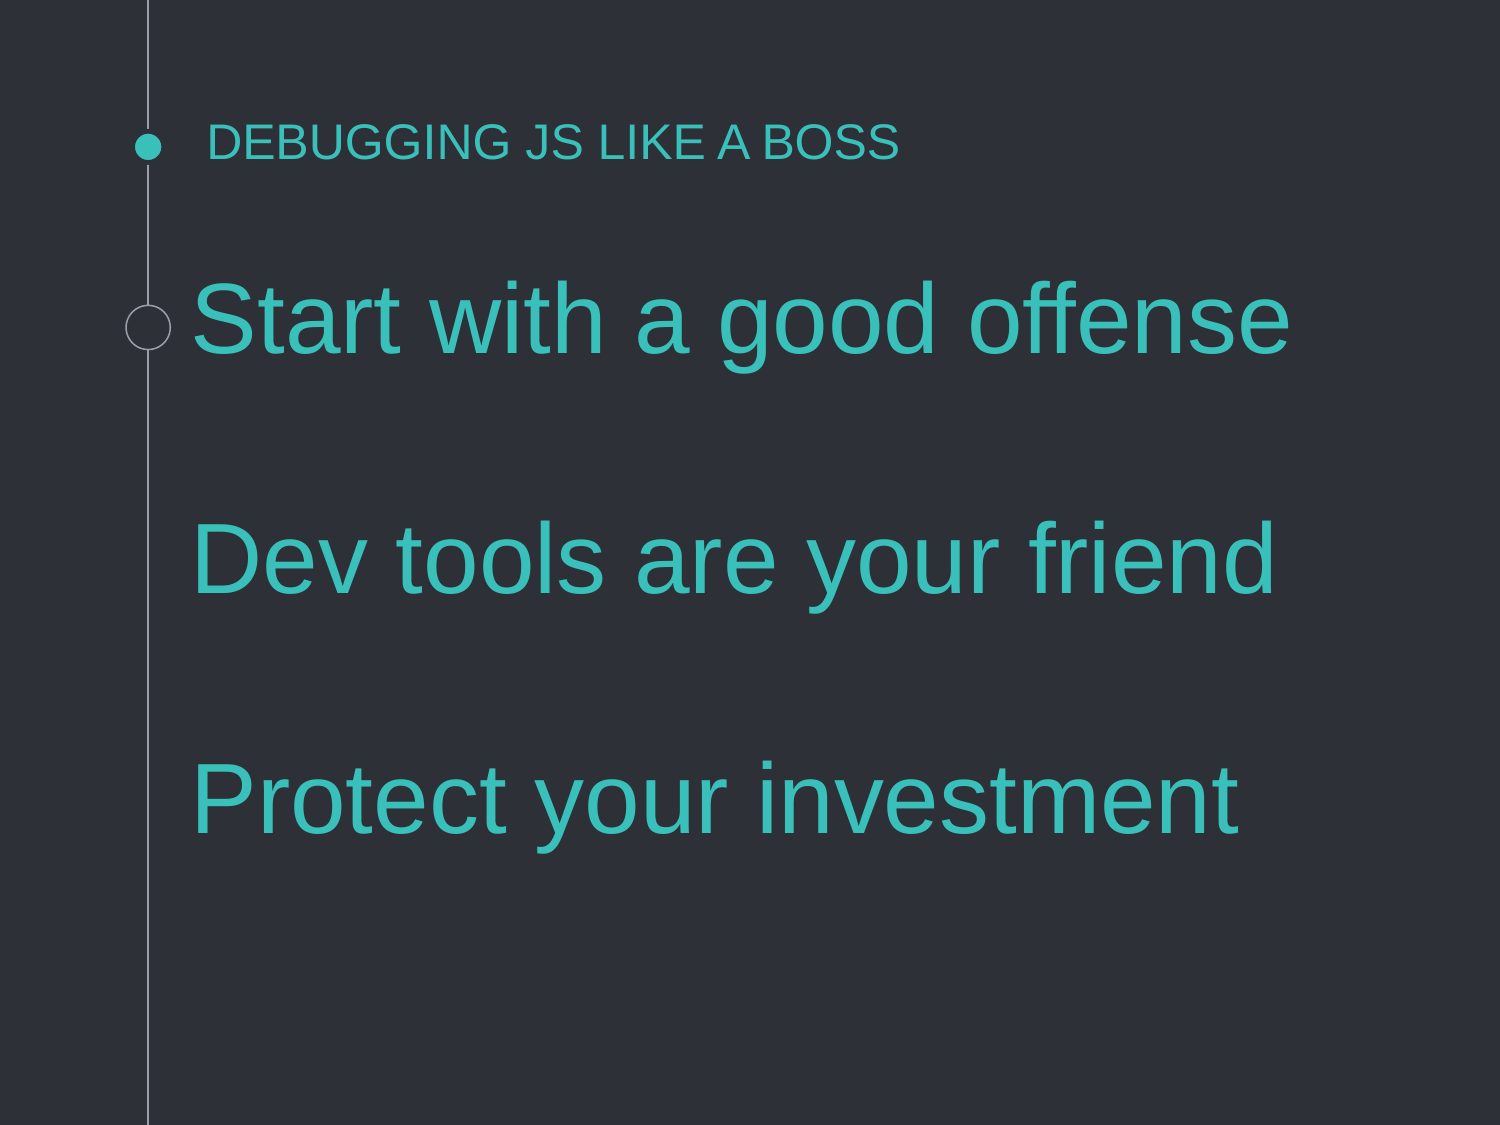

# DEBUGGING JS LIKE A BOSS
Start with a good offense

Dev tools are your friend

Protect your investment